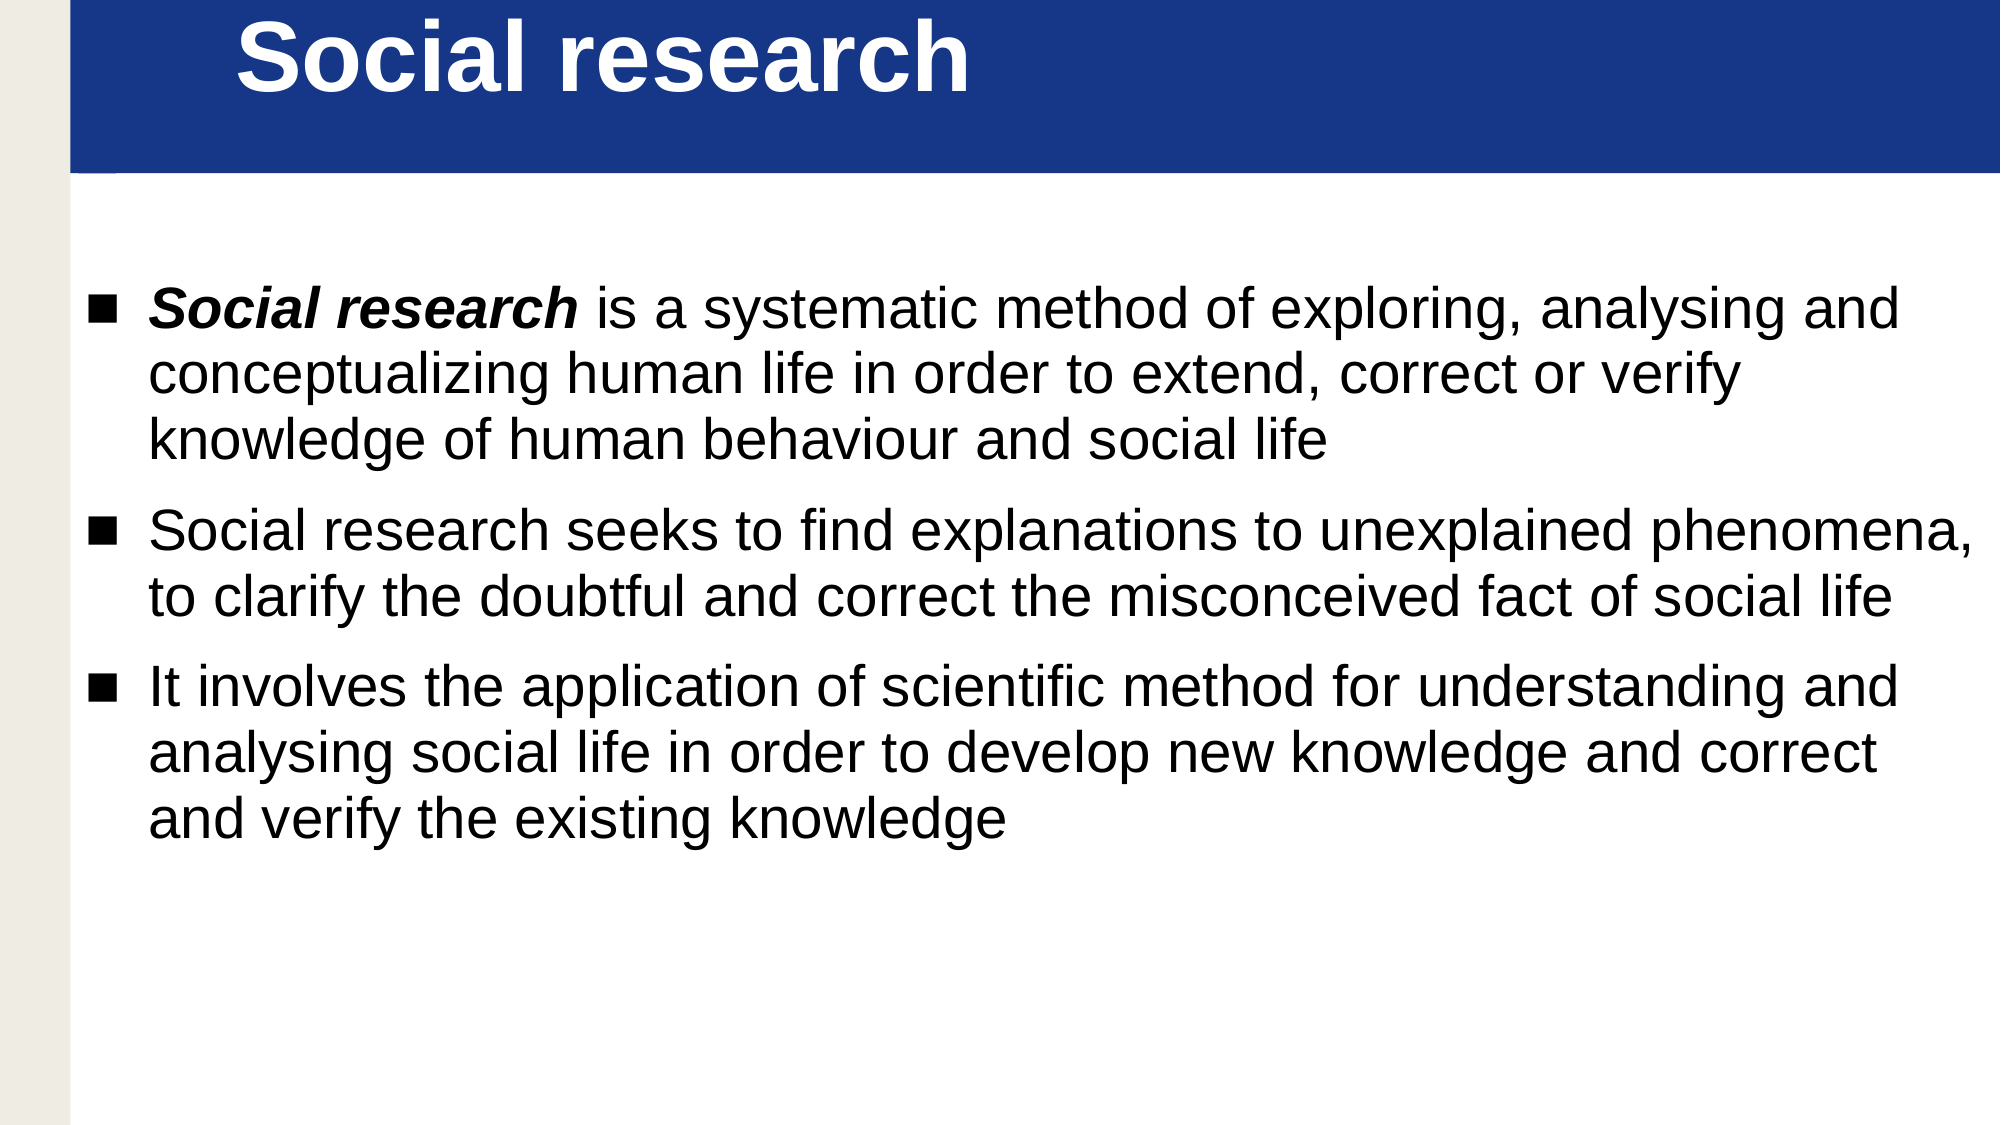

# Social research

Social research is a systematic method of exploring, analysing and conceptualizing human life in order to extend, correct or verify knowledge of human behaviour and social life
Social research seeks to find explanations to unexplained phenomena, to clarify the doubtful and correct the misconceived fact of social life
It involves the application of scientific method for understanding and analysing social life in order to develop new knowledge and correct and verify the existing knowledge